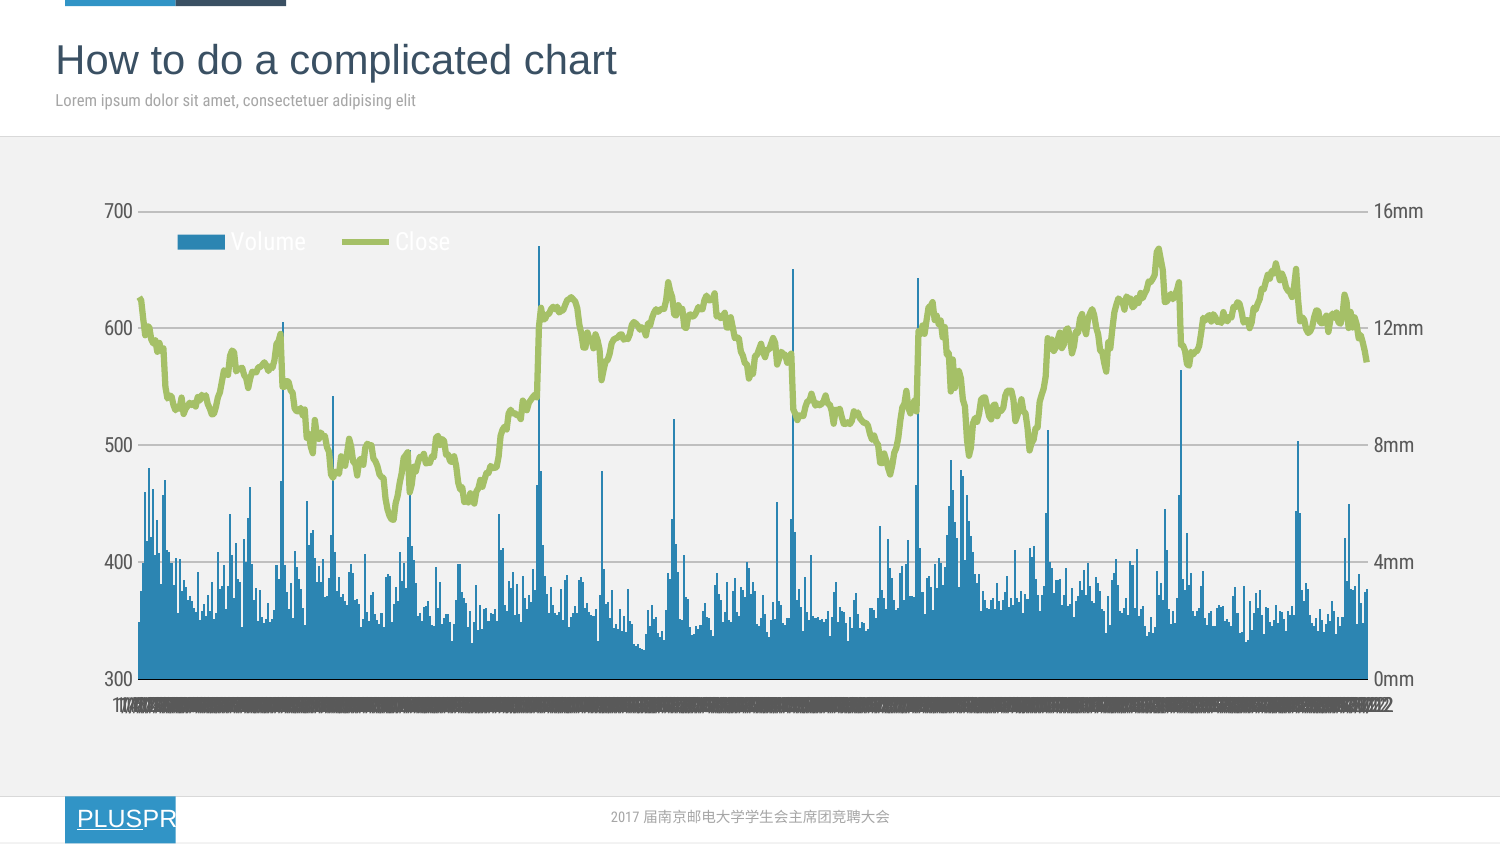

# How to do a complicated chart
Lorem ipsum dolor sit amet, consectetuer adipising elit

### Chart

| Category | Volume | Close |
|---|---|---|
| 1/4/10 | 1.9562 | 626.75 |
| 1/5/10 | 3.0047 | 623.99 |
| 1/6/10 | 3.9787 | 608.26 |
| 1/7/10 | 6.4143 | 594.1 |
| 1/8/10 | 4.7243 | 602.02 |
| 1/11/10 | 7.2129 | 601.11 |
| 1/12/10 | 4.8533 | 590.48 |
| 1/13/10 | 6.4966 | 587.09 |
| 1/14/10 | 4.2401 | 589.85 |
| 1/15/10 | 5.4345 | 580.0 |
| 1/19/10 | 4.3167 | 587.62 |
| 1/20/10 | 3.2507 | 580.41 |
| 1/21/10 | 6.3077 | 582.98 |
| 1/22/10 | 6.8004 | 550.01 |
| 1/25/10 | 4.4199 | 540.0 |
| 1/26/10 | 4.3555 | 542.42 |
| 1/27/10 | 3.9644 | 542.1 |
| 1/28/10 | 3.2291 | 534.29 |
| 1/29/10 | 4.1405 | 529.94 |
| 2/1/10 | 2.2508 | 533.02 |
| 2/2/10 | 4.0962 | 531.12 |
| 2/3/10 | 2.9991 | 540.82 |
| 2/4/10 | 3.3777 | 526.78 |
| 2/5/10 | 3.156 | 531.29 |
| 2/8/10 | 2.6943 | 533.47 |
| 2/9/10 | 2.8196 | 536.44 |
| 2/10/10 | 2.6745 | 534.45 |
| 2/11/10 | 2.41 | 536.4 |
| 2/12/10 | 2.2797 | 533.12 |
| 2/16/10 | 3.6544 | 541.3 |
| 2/17/10 | 2.0297 | 538.21 |
| 2/18/10 | 2.3369 | 543.22 |
| 2/19/10 | 2.5531 | 540.76 |
| 2/22/10 | 2.1446 | 542.8 |
| 2/23/10 | 2.8726 | 535.07 |
| 2/24/10 | 2.3266 | 531.47 |
| 2/25/10 | 3.3092 | 526.43 |
| 2/26/10 | 2.0493 | 526.8 |
| 3/1/10 | 2.2379 | 532.69 |
| 3/2/10 | 4.3568 | 541.06 |
| 3/3/10 | 3.0894 | 545.32 |
| 3/4/10 | 3.1838 | 554.59 |
| 3/5/10 | 3.9122 | 564.21 |
| 3/8/10 | 2.3864 | 562.48 |
| 3/9/10 | 3.1766 | 560.19 |
| 3/10/10 | 5.6549 | 576.45 |
| 3/11/10 | 4.2333 | 581.14 |
| 3/12/10 | 2.7534 | 579.54 |
| 3/15/10 | 4.6539 | 563.18 |
| 3/16/10 | 3.4315 | 565.2 |
| 3/17/10 | 3.3216 | 565.56 |
| 3/18/10 | 1.7772 | 566.4 |
| 3/19/10 | 4.7924 | 560.0 |
| 3/22/10 | 4.0048 | 557.5 |
| 3/23/10 | 5.5013 | 549.0 |
| 3/24/10 | 6.5652 | 557.33 |
| 3/25/10 | 3.9309 | 562.88 |
| 3/26/10 | 2.6962 | 562.69 |
| 3/29/10 | 3.1045 | 562.45 |
| 3/30/10 | 1.9779 | 566.71 |
| 3/31/10 | 3.0308 | 567.12 |
| 4/1/10 | 2.1027 | 568.8 |
| 4/5/10 | 1.9015 | 571.01 |
| 4/6/10 | 2.0601 | 568.22 |
| 4/7/10 | 2.581 | 563.54 |
| 4/8/10 | 1.9475 | 567.49 |
| 4/9/10 | 2.0566 | 566.22 |
| 4/12/10 | 2.3524 | 572.73 |
| 4/13/10 | 3.9123 | 586.77 |
| 4/14/10 | 3.4027 | 589.0 |
| 4/15/10 | 6.7618 | 595.3 |
| 4/16/10 | 12.2355 | 550.15 |
| 4/19/10 | 3.894 | 550.1 |
| 4/20/10 | 2.9774 | 555.04 |
| 4/21/10 | 2.3915 | 554.3 |
| 4/22/10 | 3.2807 | 547.06 |
| 4/23/10 | 2.0894 | 544.99 |
| 4/26/10 | 4.3688 | 531.64 |
| 4/27/10 | 3.8447 | 529.06 |
| 4/28/10 | 3.4061 | 529.19 |
| 4/29/10 | 3.0589 | 532.0 |
| 4/30/10 | 2.4354 | 525.7 |
| 5/3/10 | 1.8578 | 530.6 |
| 5/4/10 | 6.0763 | 506.37 |
| 5/5/10 | 4.5822 | 509.76 |
| 5/6/10 | 5.0001 | 498.67 |
| 5/7/10 | 5.089 | 493.14 |
| 5/10/10 | 4.128 | 521.65 |
| 5/11/10 | 3.3226 | 509.05 |
| 5/12/10 | 3.8518 | 505.39 |
| 5/13/10 | 3.3258 | 510.88 |
| 5/14/10 | 4.116 | 507.53 |
| 5/17/10 | 2.7938 | 507.97 |
| 5/18/10 | 2.8255 | 498.37 |
| 5/19/10 | 3.4457 | 494.43 |
| 5/20/10 | 4.9133 | 475.01 |
| 5/21/10 | 9.6908 | 472.05 |
| 5/24/10 | 4.3456 | 477.16 |
| 5/25/10 | 3.0174 | 477.07 |
| 5/26/10 | 3.4756 | 475.47 |
| 5/27/10 | 2.8091 | 490.46 |
| 5/28/10 | 2.8948 | 485.63 |
| 6/1/10 | 2.6668 | 482.37 |
| 6/2/10 | 2.5408 | 493.37 |
| 6/3/10 | 3.6507 | 505.6 |
| 6/4/10 | 3.9203 | 498.72 |
| 6/7/10 | 3.6327 | 485.52 |
| 6/8/10 | 2.6851 | 484.78 |
| 6/9/10 | 2.729 | 474.02 |
| 6/10/10 | 2.5779 | 487.01 |
| 6/11/10 | 1.7817 | 488.5 |
| 6/14/10 | 2.0404 | 483.19 |
| 6/15/10 | 4.2596 | 497.99 |
| 6/16/10 | 2.2893 | 501.27 |
| 6/17/10 | 1.9773 | 500.08 |
| 6/18/10 | 2.8729 | 500.03 |
| 6/21/10 | 2.9835 | 488.56 |
| 6/22/10 | 2.2197 | 486.25 |
| 6/23/10 | 2.0291 | 482.05 |
| 6/24/10 | 1.8936 | 475.1 |
| 6/25/10 | 2.2452 | 472.68 |
| 6/28/10 | 1.7623 | 472.08 |
| 6/29/10 | 3.5021 | 454.26 |
| 6/30/10 | 3.6032 | 444.95 |
| 7/1/10 | 3.5136 | 439.49 |
| 7/2/10 | 1.936 | 436.55 |
| 7/6/10 | 2.5601 | 436.07 |
| 7/7/10 | 3.1297 | 450.2 |
| 7/8/10 | 2.6689 | 456.56 |
| 7/9/10 | 4.3315 | 467.49 |
| 7/12/10 | 3.3344 | 475.83 |
| 7/13/10 | 3.9763 | 489.2 |
| 7/14/10 | 3.118 | 491.34 |
| 7/15/10 | 4.8582 | 494.02 |
| 7/16/10 | 7.8248 | 459.61 |
| 7/19/10 | 4.5503 | 466.18 |
| 7/20/10 | 4.0545 | 481.59 |
| 7/21/10 | 3.2796 | 477.5 |
| 7/22/10 | 2.1477 | 484.81 |
| 7/23/10 | 2.2644 | 490.06 |
| 7/26/10 | 1.9952 | 488.97 |
| 7/27/10 | 2.4512 | 492.63 |
| 7/28/10 | 2.496 | 484.35 |
| 7/29/10 | 2.6755 | 484.99 |
| 7/30/10 | 2.1441 | 484.85 |
| 8/2/10 | 1.8587 | 490.41 |
| 8/3/10 | 1.8023 | 489.83 |
| 8/4/10 | 3.8125 | 506.32 |
| 8/5/10 | 2.4204 | 508.1 |
| 8/6/10 | 3.3195 | 500.22 |
| 8/9/10 | 1.8722 | 505.35 |
| 8/10/10 | 2.074 | 503.71 |
| 8/11/10 | 2.223 | 491.74 |
| 8/12/10 | 2.2046 | 492.01 |
| 8/13/10 | 1.9347 | 486.35 |
| 8/16/10 | 1.305 | 485.59 |
| 8/17/10 | 1.8907 | 490.52 |
| 8/18/10 | 2.6864 | 482.15 |
| 8/19/10 | 3.925 | 467.97 |
| 8/20/10 | 3.9176 | 462.02 |
| 8/23/10 | 2.9862 | 464.07 |
| 8/24/10 | 2.7627 | 451.39 |
| 8/25/10 | 2.5921 | 454.62 |
| 8/26/10 | 1.777 | 450.98 |
| 8/27/10 | 2.3124 | 458.83 |
| 8/30/10 | 1.2314 | 452.69 |
| 8/31/10 | 1.9468 | 450.02 |
| 9/1/10 | 3.2283 | 460.33 |
| 9/2/10 | 1.6842 | 463.18 |
| 9/3/10 | 2.5404 | 470.3 |
| 9/7/10 | 1.7099 | 464.4 |
| 9/8/10 | 2.4018 | 470.58 |
| 9/9/10 | 2.4306 | 476.18 |
| 9/10/10 | 1.9743 | 476.14 |
| 9/13/10 | 2.2415 | 482.27 |
| 9/14/10 | 2.2165 | 480.43 |
| 9/15/10 | 2.4028 | 480.64 |
| 9/16/10 | 1.9695 | 481.06 |
| 9/17/10 | 5.6416 | 490.15 |
| 9/20/10 | 4.4035 | 508.28 |
| 9/21/10 | 4.4663 | 513.46 |
| 9/22/10 | 2.5371 | 516.0 |
| 9/23/10 | 2.3174 | 513.48 |
| 9/24/10 | 3.3569 | 527.29 |
| 9/27/10 | 3.1074 | 530.41 |
| 9/28/10 | 3.6547 | 527.17 |
| 9/29/10 | 2.1722 | 527.69 |
| 9/30/10 | 3.2441 | 525.79 |
| 10/1/10 | 2.225 | 525.62 |
| 10/4/10 | 1.9405 | 522.35 |
| 10/5/10 | 3.5071 | 538.23 |
| 10/6/10 | 2.7623 | 534.35 |
| 10/7/10 | 2.3958 | 530.01 |
| 10/8/10 | 2.8592 | 536.35 |
| 10/11/10 | 2.6263 | 538.84 |
| 10/12/10 | 3.7536 | 541.39 |
| 10/13/10 | 3.0556 | 543.3 |
| 10/14/10 | 6.6341 | 540.93 |
| 10/15/10 | 14.8248 | 601.45 |
| 10/18/10 | 7.0982 | 617.71 |
| 10/19/10 | 4.5879 | 607.83 |
| 10/20/10 | 3.5251 | 607.98 |
| 10/21/10 | 2.9205 | 611.99 |
| 10/22/10 | 2.2561 | 612.53 |
| 10/25/10 | 3.1584 | 616.5 |
| 10/26/10 | 2.5129 | 618.6 |
| 10/27/10 | 2.2419 | 616.47 |
| 10/28/10 | 2.1843 | 618.58 |
| 10/29/10 | 2.2783 | 613.7 |
| 11/1/10 | 3.0871 | 615.0 |
| 11/2/10 | 1.9976 | 615.6 |
| 11/3/10 | 3.3805 | 620.18 |
| 11/4/10 | 3.5708 | 624.27 |
| 11/5/10 | 1.7657 | 625.08 |
| 11/8/10 | 2.1013 | 626.77 |
| 11/9/10 | 2.2372 | 624.82 |
| 11/10/10 | 2.497 | 622.88 |
| 11/11/10 | 2.2616 | 617.19 |
| 11/12/10 | 3.393 | 603.29 |
| 11/15/10 | 3.4789 | 595.47 |
| 11/16/10 | 3.3074 | 583.72 |
| 11/17/10 | 2.4425 | 583.55 |
| 11/18/10 | 2.59 | 596.56 |
| 11/19/10 | 2.2975 | 590.83 |
| 11/22/10 | 2.1866 | 591.22 |
| 11/23/10 | 2.1626 | 583.01 |
| 11/24/10 | 2.3964 | 594.97 |
| 11/26/10 | 1.3111 | 590.0 |
| 11/29/10 | 2.8597 | 582.11 |
| 11/30/10 | 7.1174 | 555.71 |
| 12/1/10 | 3.7541 | 564.35 |
| 12/2/10 | 2.5479 | 571.82 |
| 12/3/10 | 2.6312 | 573.0 |
| 12/6/10 | 2.0938 | 578.36 |
| 12/7/10 | 3.0422 | 587.14 |
| 12/8/10 | 1.7569 | 590.54 |
| 12/9/10 | 1.8689 | 591.5 |
| 12/10/10 | 1.7047 | 592.21 |
| 12/13/10 | 2.3985 | 594.62 |
| 12/14/10 | 1.6433 | 594.91 |
| 12/15/10 | 2.1677 | 590.3 |
| 12/16/10 | 1.5969 | 591.71 |
| 12/17/10 | 3.0871 | 590.8 |
| 12/20/10 | 1.9733 | 595.06 |
| 12/21/10 | 1.8795 | 603.07 |
| 12/22/10 | 1.2075 | 605.49 |
| 12/23/10 | 1.1108 | 604.23 |
| 12/27/10 | 1.2081 | 602.38 |
| 12/28/10 | 1.0648 | 598.92 |
| 12/29/10 | 1.0192 | 601.0 |
| 12/30/10 | 0.9895 | 598.86 |
| 12/31/10 | 1.5393 | 593.97 |
| 1/3/11 | 2.3652 | 604.35 |
| 1/4/11 | 1.8245 | 602.12 |
| 1/5/11 | 2.5323 | 609.07 |
| 1/6/11 | 2.0578 | 613.5 |
| 1/7/11 | 2.1012 | 616.44 |
| 1/10/11 | 1.5792 | 614.21 |
| 1/11/11 | 1.4393 | 616.01 |
| 1/12/11 | 1.6327 | 616.87 |
| 1/13/11 | 1.334 | 616.69 |
| 1/14/11 | 2.3656 | 624.18 |
| 1/18/11 | 3.617 | 639.63 |
| 1/19/11 | 3.4061 | 631.75 |
| 1/20/11 | 5.4858 | 626.77 |
| 1/21/11 | 8.9044 | 611.83 |
| 1/24/11 | 4.5992 | 611.08 |
| 1/25/11 | 3.6468 | 619.91 |
| 1/26/11 | 2.0381 | 616.5 |
| 1/27/11 | 2.0192 | 616.79 |
| 1/28/11 | 4.2311 | 600.99 |
| 1/31/11 | 2.8049 | 600.36 |
| 2/1/11 | 2.7453 | 611.04 |
| 2/2/11 | 1.7607 | 612.0 |
| 2/3/11 | 1.4951 | 610.15 |
| 2/4/11 | 1.5508 | 610.98 |
| 2/7/11 | 1.7996 | 614.29 |
| 2/8/11 | 1.6949 | 618.38 |
| 2/9/11 | 1.8425 | 616.5 |
| 2/10/11 | 2.3344 | 616.44 |
| 2/11/11 | 2.5899 | 624.5 |
| 2/14/11 | 2.128 | 628.15 |
| 2/15/11 | 2.092 | 624.15 |
| 2/16/11 | 1.684 | 624.22 |
| 2/17/11 | 1.4788 | 625.26 |
| 2/18/11 | 3.2179 | 630.08 |
| 2/22/11 | 3.6399 | 610.21 |
| 2/23/11 | 2.8896 | 611.32 |
| 2/24/11 | 2.7117 | 608.82 |
| 2/25/11 | 1.9324 | 610.04 |
| 2/28/11 | 2.2815 | 613.4 |
| 3/1/11 | 3.3232 | 600.76 |
| 3/2/11 | 2.0267 | 600.79 |
| 3/3/11 | 1.9453 | 609.56 |
| 3/4/11 | 3.011 | 600.62 |
| 3/7/11 | 3.4627 | 591.66 |
| 3/8/11 | 2.2849 | 592.31 |
| 3/9/11 | 2.151 | 591.77 |
| 3/10/11 | 3.1281 | 580.3 |
| 3/11/11 | 3.032 | 576.71 |
| 3/14/11 | 2.8161 | 569.99 |
| 3/15/11 | 4.0056 | 569.56 |
| 3/16/11 | 3.7985 | 557.1 |
| 3/17/11 | 2.8993 | 561.36 |
| 3/18/11 | 3.2986 | 561.06 |
| 3/21/11 | 3.0209 | 576.5 |
| 3/22/11 | 1.8869 | 577.32 |
| 3/23/11 | 1.8162 | 582.16 |
| 3/24/11 | 2.0987 | 586.89 |
| 3/25/11 | 2.8584 | 579.74 |
| 3/28/11 | 2.2184 | 575.36 |
| 3/29/11 | 1.6048 | 581.73 |
| 3/30/11 | 1.4223 | 581.84 |
| 3/31/11 | 2.0294 | 586.76 |
| 4/1/11 | 2.6132 | 591.8 |
| 4/4/11 | 2.0545 | 587.68 |
| 4/5/11 | 6.0475 | 569.09 |
| 4/6/11 | 2.6683 | 574.18 |
| 4/7/11 | 2.5315 | 580.0 |
| 4/8/11 | 1.9018 | 578.16 |
| 4/11/11 | 1.8582 | 577.37 |
| 4/12/11 | 2.0856 | 570.61 |
| 4/13/11 | 2.0694 | 576.28 |
| 4/14/11 | 5.4563 | 578.51 |
| 4/15/11 | 14.0437 | 530.7 |
| 4/18/11 | 5.0398 | 526.84 |
| 4/19/11 | 2.6841 | 521.53 |
| 4/20/11 | 3.06 | 525.73 |
| 4/21/11 | 2.4701 | 525.1 |
| 4/25/11 | 1.6308 | 525.05 |
| 4/26/11 | 3.5 | 532.82 |
| 4/27/11 | 2.2984 | 537.76 |
| 4/28/11 | 2.0 | 537.97 |
| 4/29/11 | 4.2285 | 544.1 |
| 5/2/11 | 2.1337 | 538.56 |
| 5/3/11 | 2.0815 | 533.89 |
| 5/4/11 | 2.117 | 535.79 |
| 5/5/11 | 1.9978 | 534.27 |
| 5/6/11 | 2.0561 | 535.3 |
| 5/9/11 | 1.9487 | 537.68 |
| 5/10/11 | 2.0429 | 542.66 |
| 5/11/11 | 2.3388 | 535.45 |
| 5/12/11 | 1.4483 | 535.05 |
| 5/13/11 | 2.1087 | 529.55 |
| 5/16/11 | 2.9582 | 518.42 |
| 5/17/11 | 3.3036 | 530.46 |
| 5/18/11 | 1.9532 | 529.81 |
| 5/19/11 | 2.4687 | 531.25 |
| 5/20/11 | 2.3175 | 524.03 |
| 5/23/11 | 2.3 | 518.39 |
| 5/24/11 | 1.9 | 518.26 |
| 5/25/11 | 1.3016 | 519.67 |
| 5/26/11 | 2.1185 | 518.13 |
| 5/27/11 | 1.7458 | 520.9 |
| 5/31/11 | 2.6873 | 529.02 |
| 6/1/11 | 2.9559 | 525.6 |
| 6/2/11 | 2.2045 | 528.06 |
| 6/3/11 | 1.7485 | 523.08 |
| 6/6/11 | 1.9421 | 521.06 |
| 6/7/11 | 1.9076 | 519.03 |
| 6/8/11 | 1.6534 | 519.17 |
| 6/9/11 | 1.6891 | 516.73 |
| 6/10/11 | 2.4399 | 509.51 |
| 6/13/11 | 2.4273 | 504.73 |
| 6/14/11 | 2.3415 | 508.37 |
| 6/15/11 | 2.0733 | 502.95 |
| 6/16/11 | 2.757 | 500.37 |
| 6/17/11 | 5.2454 | 485.02 |
| 6/20/11 | 3.0286 | 484.58 |
| 6/21/11 | 2.7654 | 493.0 |
| 6/22/11 | 2.4071 | 487.01 |
| 6/23/11 | 4.8017 | 480.22 |
| 6/24/11 | 3.8056 | 474.88 |
| 6/27/11 | 3.4447 | 482.8 |
| 6/28/11 | 2.7151 | 493.65 |
| 6/29/11 | 2.343 | 497.57 |
| 6/30/11 | 2.4284 | 506.38 |
| 7/1/11 | 3.6367 | 521.03 |
| 7/5/11 | 3.8492 | 532.44 |
| 7/6/11 | 2.6956 | 535.36 |
| 7/7/11 | 3.9355 | 546.6 |
| 7/8/11 | 4.7702 | 531.99 |
| 7/11/11 | 2.8393 | 527.28 |
| 7/12/11 | 2.8412 | 534.01 |
| 7/13/11 | 2.7902 | 538.26 |
| 7/14/11 | 6.6495 | 528.94 |
| 7/15/11 | 13.7321 | 597.62 |
| 7/18/11 | 4.4683 | 594.94 |
| 7/19/11 | 2.9675 | 602.55 |
| 7/20/11 | 2.2278 | 595.35 |
| 7/21/11 | 3.4695 | 606.99 |
| 7/22/11 | 3.5282 | 618.23 |
| 7/25/11 | 3.1316 | 618.98 |
| 7/26/11 | 2.3429 | 622.52 |
| 7/27/11 | 3.9344 | 607.22 |
| 7/28/11 | 3.1084 | 610.94 |
| 7/29/11 | 4.1374 | 603.69 |
| 8/1/11 | 3.9661 | 606.77 |
| 8/2/11 | 3.2006 | 592.4 |
| 8/3/11 | 3.8257 | 601.17 |
| 8/4/11 | 4.9146 | 577.52 |
| 8/5/11 | 5.9291 | 579.04 |
| 8/8/11 | 7.4966 | 546.02 |
| 8/9/11 | 6.4697 | 573.41 |
| 8/10/11 | 5.3696 | 549.01 |
| 8/11/11 | 4.8306 | 562.13 |
| 8/12/11 | 3.1543 | 563.77 |
| 8/15/11 | 7.1449 | 557.23 |
| 8/16/11 | 6.9394 | 539.0 |
| 8/17/11 | 4.0791 | 533.15 |
| 8/18/11 | 6.2907 | 504.88 |
| 8/19/11 | 5.41 | 490.92 |
| 8/22/11 | 4.9059 | 498.17 |
| 8/23/11 | 4.3468 | 518.82 |
| 8/24/11 | 3.5945 | 523.29 |
| 8/25/11 | 3.293 | 520.04 |
| 8/26/11 | 3.5963 | 526.86 |
| 8/29/11 | 2.3358 | 539.08 |
| 8/30/11 | 2.989 | 540.7 |
| 8/31/11 | 2.6933 | 540.96 |
| 9/1/11 | 2.4155 | 532.5 |
| 9/2/11 | 2.4012 | 524.84 |
| 9/6/11 | 2.7158 | 522.18 |
| 9/7/11 | 2.7558 | 534.03 |
| 9/8/11 | 2.3805 | 534.96 |
| 9/9/11 | 3.2688 | 524.85 |
| 9/12/11 | 2.6704 | 530.12 |
| 9/13/11 | 2.3542 | 529.52 |
| 9/14/11 | 2.6944 | 532.07 |
| 9/15/11 | 2.9608 | 542.56 |
| 9/16/11 | 3.5343 | 546.68 |
| 9/19/11 | 2.4684 | 546.67 |
| 9/20/11 | 2.7791 | 546.63 |
| 9/21/11 | 2.5143 | 539.2 |
| 9/22/11 | 4.4003 | 520.66 |
| 9/23/11 | 2.7773 | 525.51 |
| 9/26/11 | 2.6342 | 531.89 |
| 9/27/11 | 3.0109 | 539.34 |
| 9/28/11 | 2.2633 | 528.84 |
| 9/29/11 | 2.9066 | 527.5 |
| 9/30/11 | 2.7236 | 515.04 |
| 10/3/11 | 4.4744 | 495.52 |
| 10/4/11 | 4.1588 | 501.9 |
| 10/5/11 | 4.5341 | 504.7 |
| 10/6/11 | 3.4243 | 514.71 |
| 10/7/11 | 2.8559 | 515.12 |
| 10/10/11 | 2.3222 | 537.17 |
| 10/11/11 | 2.8534 | 543.18 |
| 10/12/11 | 3.1778 | 548.5 |
| 10/13/11 | 5.6876 | 558.99 |
| 10/14/11 | 8.5299 | 591.68 |
| 10/17/11 | 4.0082 | 582.41 |
| 10/18/11 | 3.8008 | 590.51 |
| 10/19/11 | 2.9315 | 580.7 |
| 10/20/11 | 3.379 | 583.67 |
| 10/21/11 | 3.391 | 590.49 |
| 10/24/11 | 3.4269 | 596.42 |
| 10/25/11 | 2.5405 | 583.16 |
| 10/26/11 | 2.8731 | 586.31 |
| 10/27/11 | 3.7803 | 598.67 |
| 10/28/11 | 2.508 | 600.14 |
| 10/31/11 | 2.5578 | 592.64 |
| 11/1/11 | 3.1251 | 578.65 |
| 11/2/11 | 2.1209 | 584.82 |
| 11/3/11 | 2.6698 | 597.5 |
| 11/4/11 | 2.8348 | 596.14 |
| 11/7/11 | 3.3574 | 608.33 |
| 11/8/11 | 3.0294 | 612.34 |
| 11/9/11 | 3.711 | 600.95 |
| 11/10/11 | 2.8684 | 595.08 |
| 11/11/11 | 3.977 | 608.35 |
| 11/14/11 | 3.1887 | 613.0 |
| 11/15/11 | 2.676 | 616.56 |
| 11/16/11 | 2.6085 | 611.47 |
| 11/17/11 | 3.4933 | 600.87 |
| 11/18/11 | 3.2877 | 594.88 |
| 11/21/11 | 3.0013 | 580.94 |
| 11/22/11 | 2.4053 | 580.0 |
| 11/23/11 | 2.3258 | 570.11 |
| 11/25/11 | 1.5624 | 563.0 |
| 11/28/11 | 2.8289 | 588.19 |
| 11/29/11 | 1.8318 | 582.93 |
| 11/30/11 | 3.397 | 599.39 |
| 12/1/11 | 3.6206 | 613.77 |
| 12/2/11 | 4.0857 | 620.36 |
| 12/5/11 | 3.1975 | 625.65 |
| 12/6/11 | 2.3265 | 623.77 |
| 12/7/11 | 2.2573 | 623.39 |
| 12/8/11 | 2.4131 | 616.05 |
| 12/9/11 | 2.7662 | 627.42 |
| 12/12/11 | 2.1839 | 625.39 |
| 12/13/11 | 4.0282 | 625.63 |
| 12/14/11 | 3.9037 | 618.07 |
| 12/15/11 | 2.4086 | 619.54 |
| 12/16/11 | 4.4593 | 625.96 |
| 12/19/11 | 2.1435 | 621.83 |
| 12/20/11 | 2.3882 | 630.37 |
| 12/21/11 | 2.4979 | 625.82 |
| 12/22/11 | 1.8223 | 629.7 |
| 12/23/11 | 1.4537 | 633.14 |
| 12/27/11 | 1.6064 | 640.25 |
| 12/28/11 | 2.1272 | 639.7 |
| 12/29/11 | 1.5754 | 642.4 |
| 12/30/11 | 1.7823 | 645.9 |
| 1/3/12 | 3.6765 | 665.41 |
| 1/4/12 | 2.864 | 668.28 |
| 1/5/12 | 3.2829 | 659.01 |
| 1/6/12 | 2.6929 | 650.02 |
| 1/9/12 | 5.8226 | 622.46 |
| 1/10/12 | 4.3956 | 623.14 |
| 1/11/12 | 2.4 | 625.96 |
| 1/12/12 | 1.8752 | 629.64 |
| 1/13/12 | 2.3073 | 624.99 |
| 1/17/12 | 1.9093 | 628.58 |
| 1/18/12 | 2.7617 | 632.91 |
| 1/19/12 | 6.3053 | 639.57 |
| 1/20/12 | 10.5763 | 585.99 |
| 1/23/12 | 3.4129 | 585.52 |
| 1/24/12 | 3.0558 | 580.93 |
| 1/25/12 | 4.9877 | 569.49 |
| 1/26/12 | 3.2262 | 568.1 |
| 1/27/12 | 3.6175 | 579.98 |
| 1/30/12 | 2.3305 | 577.69 |
| 1/31/12 | 2.1424 | 580.11 |
| 2/1/12 | 2.3207 | 580.83 |
| 2/2/12 | 2.4147 | 585.11 |
| 2/3/12 | 3.1685 | 596.33 |
| 2/6/12 | 3.6796 | 609.09 |
| 2/7/12 | 2.0921 | 606.77 |
| 2/8/12 | 1.8364 | 609.85 |
| 2/9/12 | 2.2647 | 611.46 |
| 2/10/12 | 2.3252 | 605.91 |
| 2/13/12 | 1.8163 | 612.2 |
| 2/14/12 | 1.8037 | 609.76 |
| 2/15/12 | 2.4259 | 605.56 |
| 2/16/12 | 2.5309 | 606.52 |
| 2/17/12 | 2.4491 | 604.64 |
| 2/21/12 | 2.4808 | 614.0 |
| 2/22/12 | 1.967 | 607.94 |
| 2/23/12 | 2.055 | 606.11 |
| 2/24/12 | 1.9356 | 609.9 |
| 2/27/12 | 1.8139 | 609.31 |
| 2/28/12 | 2.8476 | 618.39 |
| 2/29/12 | 3.1369 | 618.25 |
| 3/1/12 | 2.2377 | 622.4 |
| 3/2/12 | 1.5733 | 621.25 |
| 3/5/12 | 1.5933 | 614.25 |
| 3/6/12 | 3.1744 | 604.96 |
| 3/7/12 | 1.2645 | 606.8 |
| 3/8/12 | 1.3455 | 607.14 |
| 3/9/12 | 2.6706 | 600.25 |
| 3/12/12 | 1.669 | 605.15 |
| 3/13/12 | 2.2458 | 617.78 |
| 3/14/12 | 2.9369 | 615.99 |
| 3/15/12 | 2.4351 | 621.13 |
| 3/16/12 | 3.0505 | 625.04 |
| 3/19/12 | 2.1728 | 633.98 |
| 3/20/12 | 1.5405 | 633.49 |
| 3/21/12 | 2.4696 | 639.98 |
| 3/22/12 | 2.4102 | 646.05 |
| 3/23/12 | 1.9402 | 642.59 |
| 3/26/12 | 1.8192 | 649.33 |
| 3/27/12 | 2.0072 | 647.02 |
| 3/28/12 | 2.5389 | 655.76 |
| 3/29/12 | 1.9243 | 648.41 |
| 3/30/12 | 2.3107 | 641.24 |
| 4/2/12 | 2.2842 | 646.92 |
| 4/3/12 | 2.0449 | 642.62 |
| 4/4/12 | 1.6276 | 635.15 |
| 4/5/12 | 2.3187 | 632.32 |
| 4/9/12 | 2.1827 | 630.84 |
| 4/10/12 | 2.482 | 626.86 |
| 4/11/12 | 2.199 | 635.96 |
| 4/12/12 | 5.7566 | 651.01 |
| 4/13/12 | 8.1593 | 624.6 |
| 4/16/12 | 5.6921 | 606.07 |
| 4/17/12 | 3.0239 | 609.57 |
| 4/18/12 | 2.6695 | 607.45 |
| 4/19/12 | 3.2946 | 599.3 |
| 4/20/12 | 3.0584 | 596.06 |
| 4/23/12 | 2.1978 | 597.6 |
| 4/24/12 | 1.9291 | 601.27 |
| 4/25/12 | 1.8211 | 609.72 |
| 4/26/12 | 2.0925 | 615.47 |
| 4/27/12 | 1.6364 | 614.98 |
| 4/30/12 | 2.4073 | 604.85 |
| 5/1/12 | 2.0023 | 604.43 |
| 5/2/12 | 1.6115 | 607.26 |
| 5/3/12 | 1.868 | 611.02 |
| 5/4/12 | 2.2074 | 596.97 |
| 5/7/12 | 1.9945 | 607.55 |
| 5/8/12 | 2.6773 | 612.79 |
| 5/9/12 | 2.3288 | 609.15 |
| 5/10/12 | 1.5359 | 613.66 |
| 5/11/12 | 2.0994 | 605.23 |
| 5/14/12 | 1.8244 | 604.0 |
| 5/15/12 | 2.1021 | 611.11 |
| 5/16/12 | 4.8351 | 628.93 |
| 5/17/12 | 3.3538 | 623.05 |
| 5/18/12 | 5.9735 | 600.4 |
| 5/21/12 | 3.0754 | 614.11 |
| 5/22/12 | 3.0519 | 600.8 |
| 5/23/12 | 3.1781 | 609.46 |
| 5/24/12 | 1.8913 | 603.66 |
| 5/25/12 | 3.5819 | 591.53 |
| 5/29/12 | 2.6057 | 594.34 |
| 5/30/12 | 1.9067 | 588.23 |
| 5/31/12 | 2.9683 | 580.86 |
| 6/1/12 | 3.0579 | 570.98 |